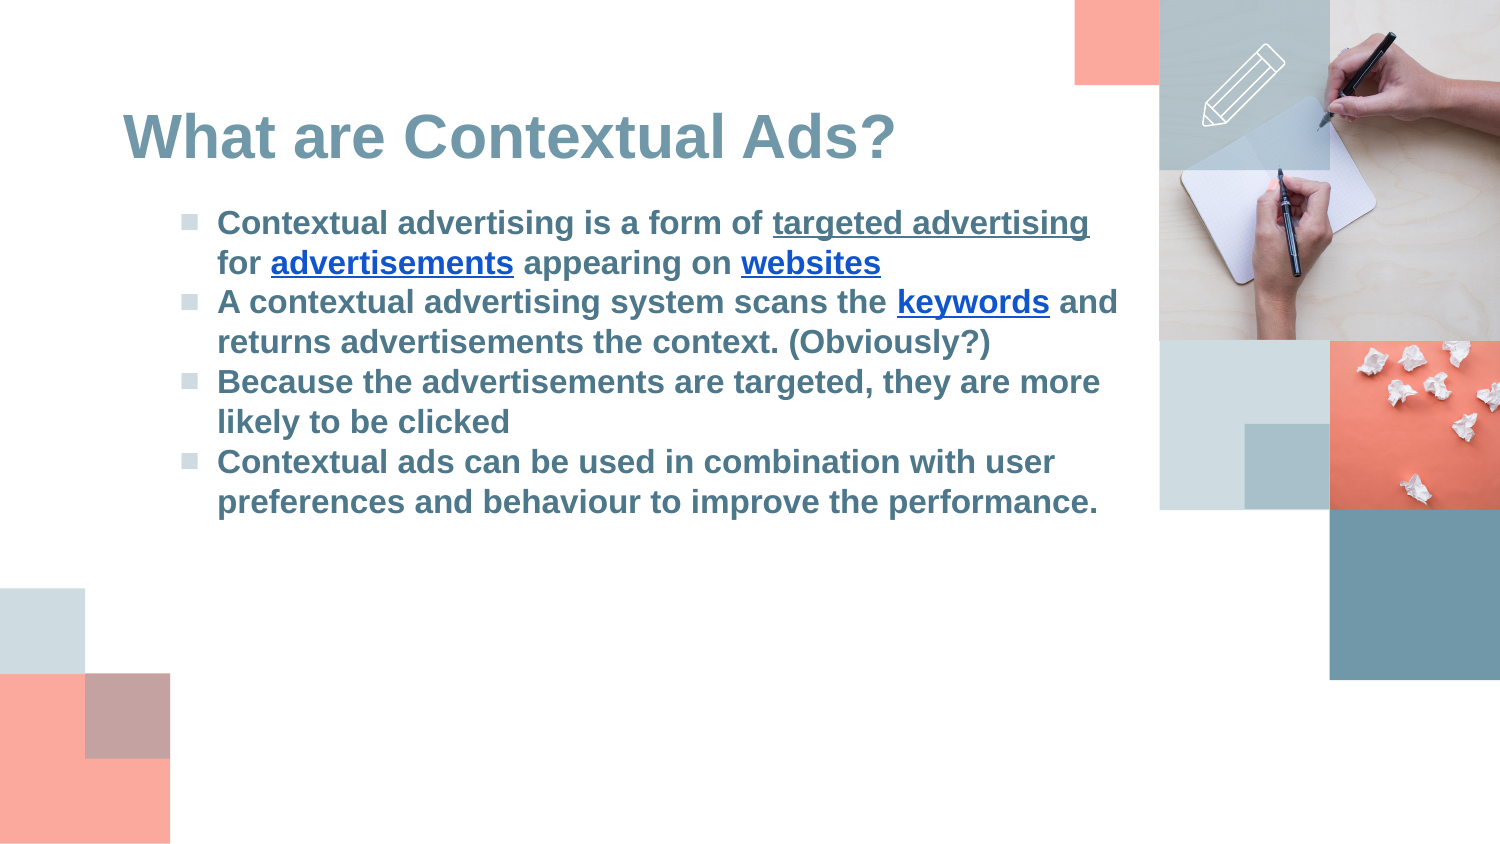

# What are Contextual Ads?
Contextual advertising is a form of targeted advertising for advertisements appearing on websites
A contextual advertising system scans the keywords and returns advertisements the context. (Obviously?)
Because the advertisements are targeted, they are more likely to be clicked
Contextual ads can be used in combination with user preferences and behaviour to improve the performance.